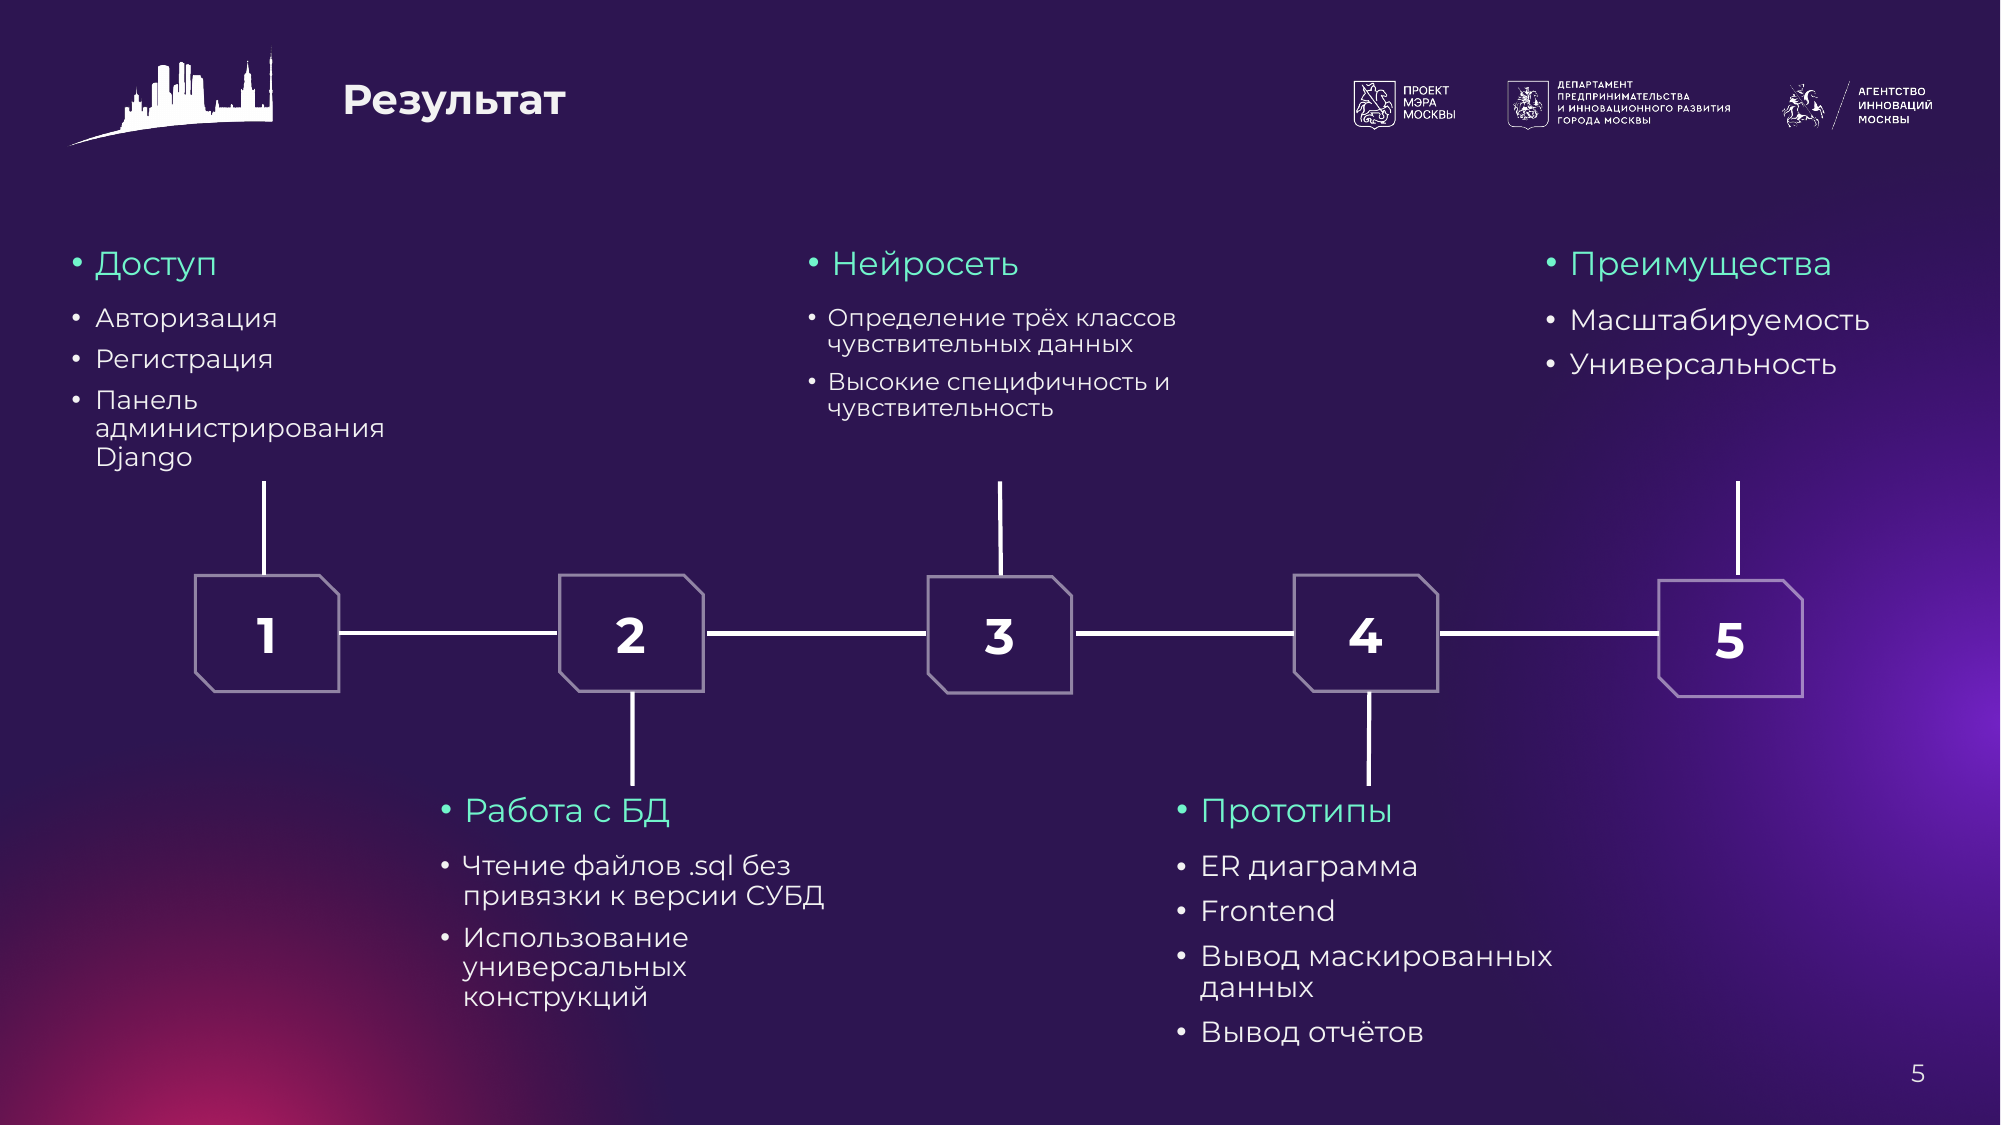

# Результат
Доступ
Нейросеть
Преимущества
Авторизация
Регистрация
Панель администрирования Django
Определение трёх классов чувствительных данных
Высокие специфичность и чувствительность
Масштабируемость
Универсальность
4
2
1
3
5
Работа с БД
Прототипы
Чтение файлов .sql без привязки к версии СУБД
Использование универсальных конструкций
ER диаграмма
Frontend
Вывод маскированных данных
Вывод отчётов
5